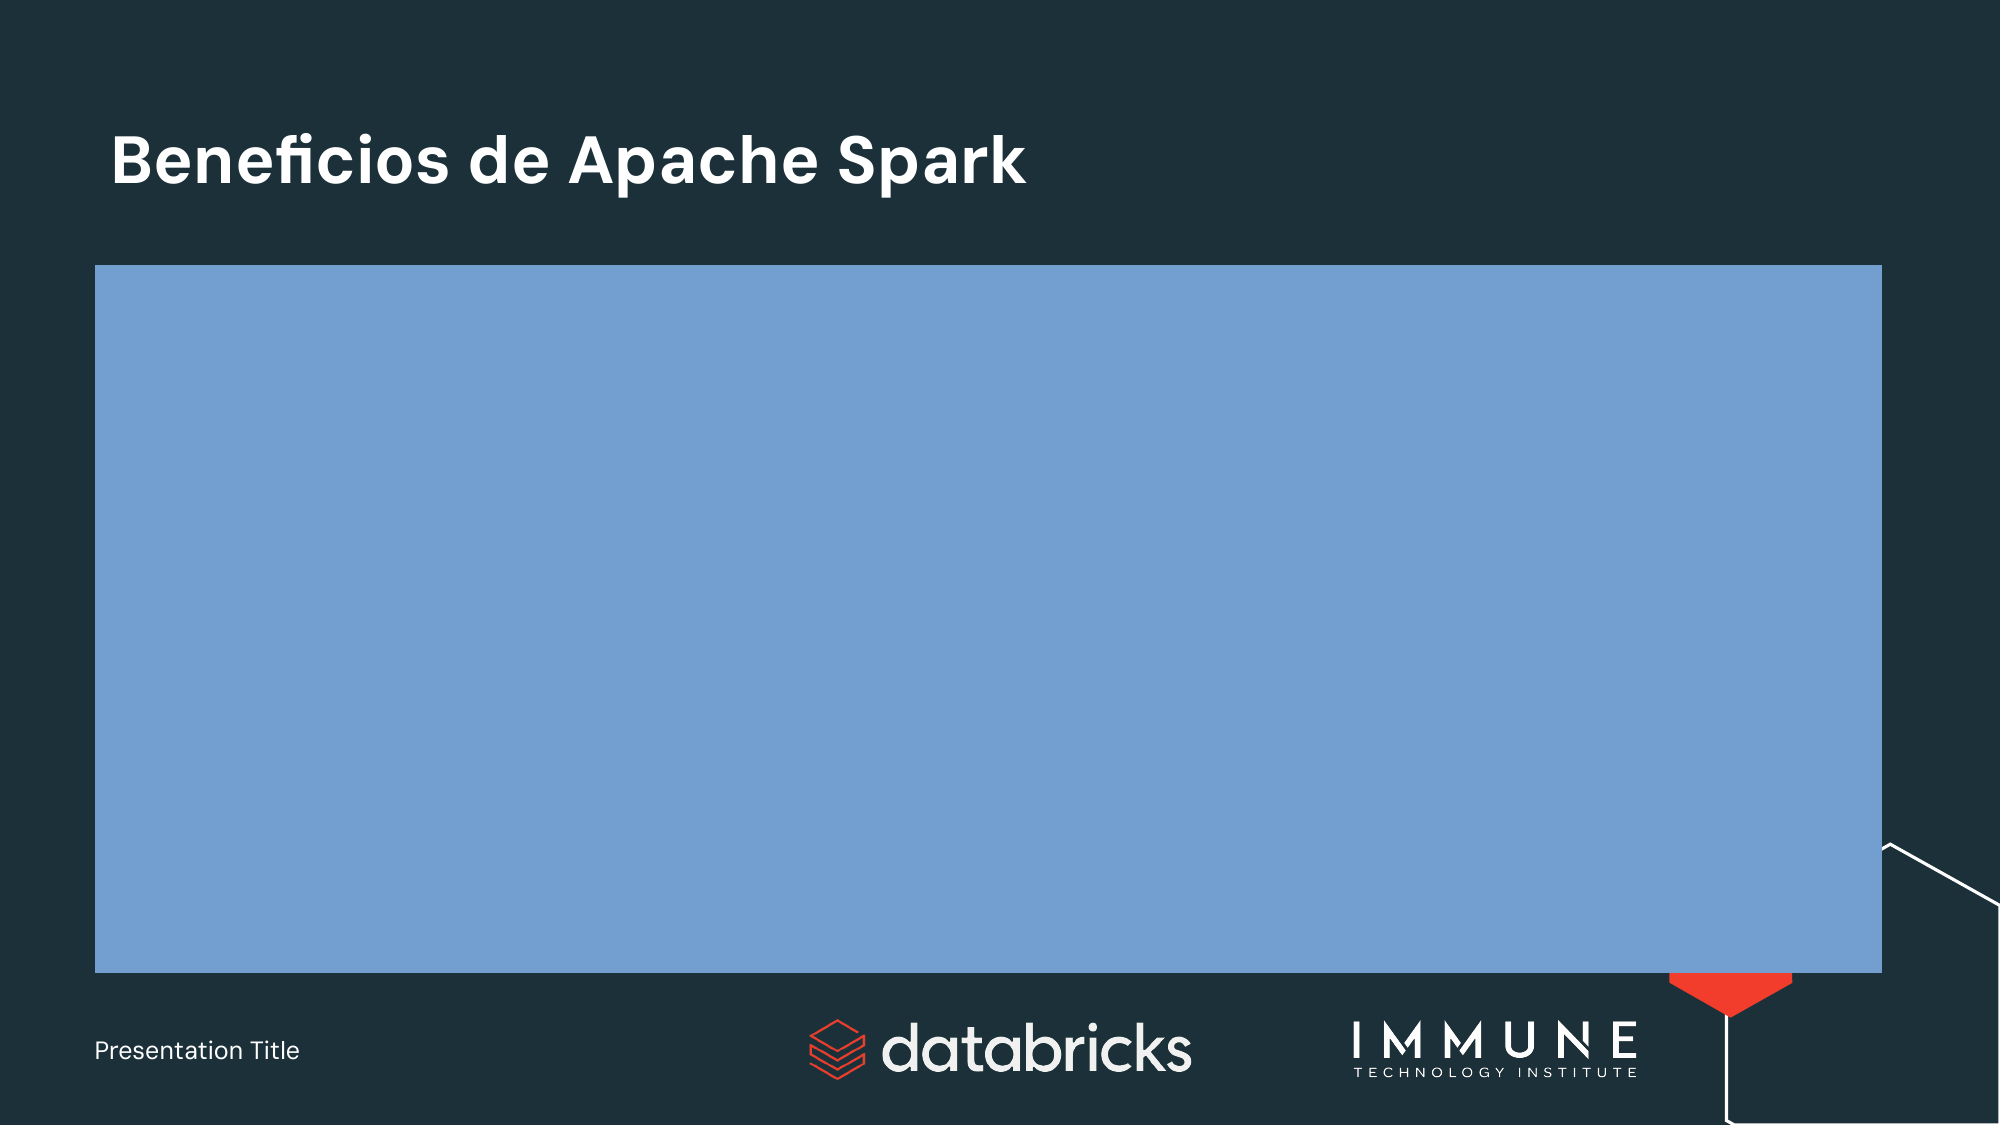

# Beneficios de Apache Spark
Apache Spark revolucionó el análisis de Big Data con tres ventajas clave:
Velocidad, debido a su procesamiento en memoria.
Facilidad de uso, gracias a sus APIs de alto nivel en Java, Scala, Python y R.
Versatilidad, al soportar tareas de batch processing, streaming, machine learning y procesamiento de grafos (GraphX), de manera unificada. Estas características lo convierten en una herramienta indispensable para el análisis de datos moderno, eliminando la necesidad de integrar múltiples tecnologías para diferentes tipos de tareas de procesamiento de datos
Presentation Title